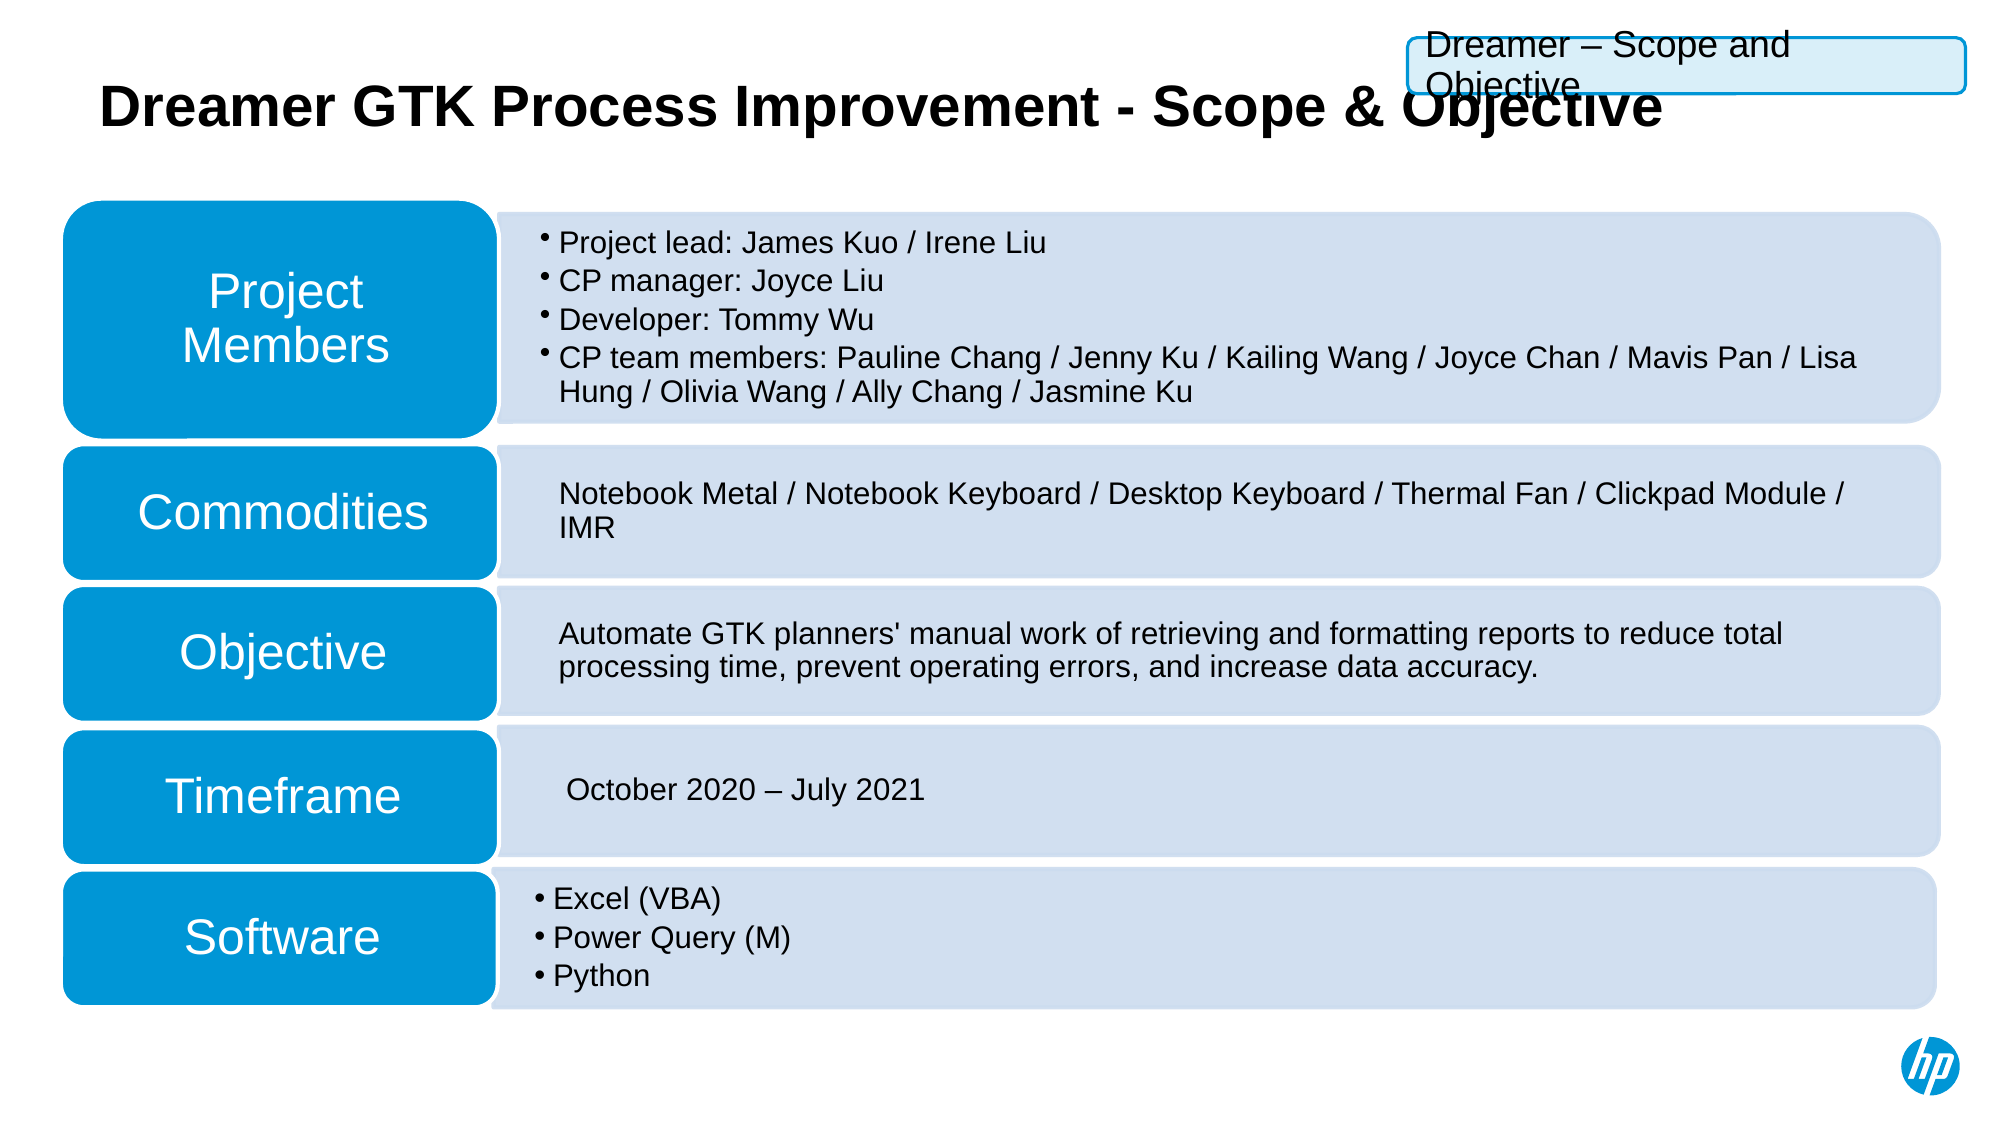

Dreamer – Scope and Objective
# Dreamer GTK Process Improvement - Scope & Objective
Project lead: James Kuo / Irene Liu
CP manager: Joyce Liu
Developer: Tommy Wu
CP team members: Pauline Chang / Jenny Ku / Kailing Wang / Joyce Chan / Mavis Pan / Lisa Hung / Olivia Wang / Ally Chang / Jasmine Ku
Project Members
	Notebook Metal / Notebook Keyboard / Desktop Keyboard / Thermal Fan / Clickpad Module / IMR
Commodities
	Automate GTK planners' manual work of retrieving and formatting reports to reduce total processing time, prevent operating errors, and increase data accuracy.
Objective
   October 2020 – July 2021
Timeframe
Excel (VBA)
Power Query (M)
Python
Software